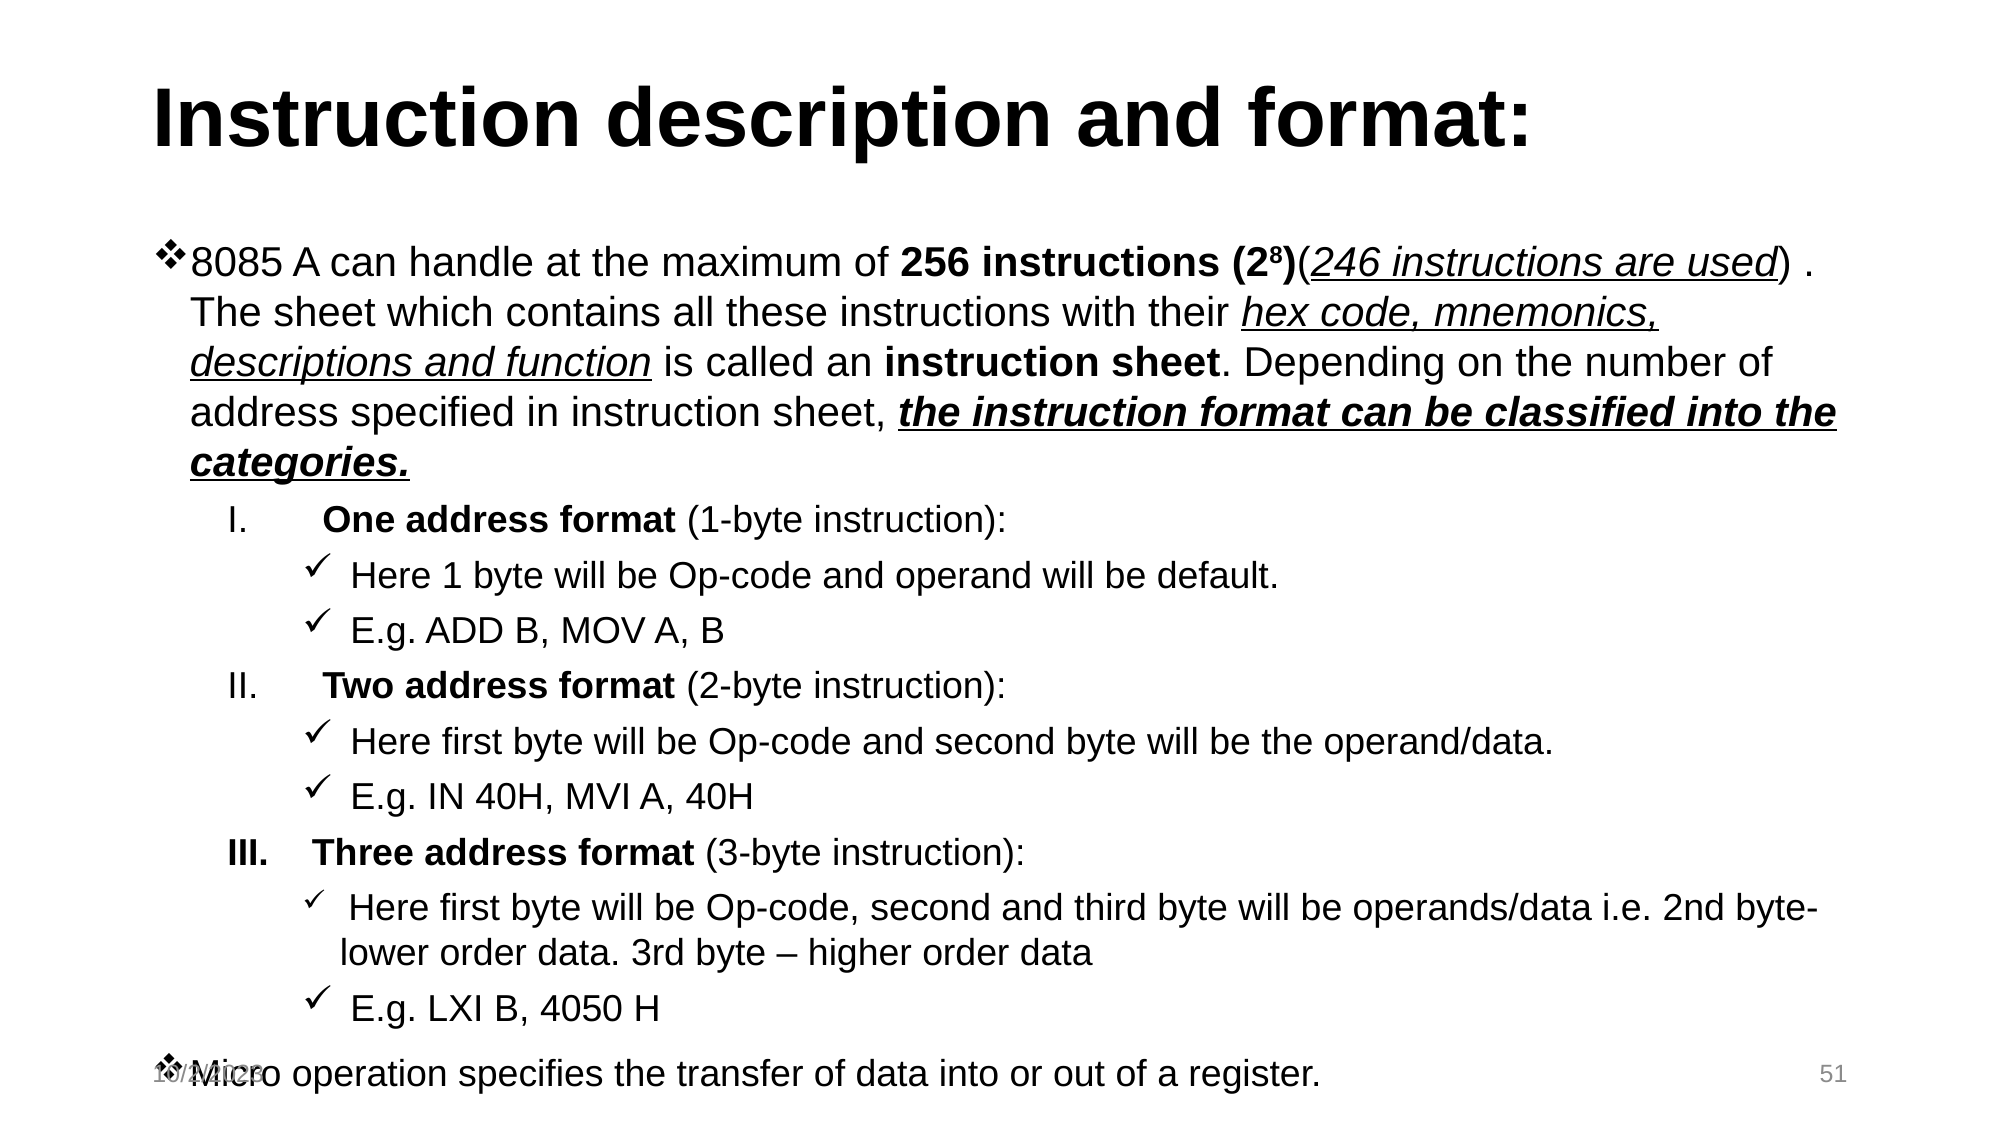

# Instruction description and format:
8085 A can handle at the maximum of 256 instructions (28)(246 instructions are used) . The sheet which contains all these instructions with their hex code, mnemonics, descriptions and function is called an instruction sheet. Depending on the number of address specified in instruction sheet, the instruction format can be classified into the categories.
 One address format (1-byte instruction):
 Here 1 byte will be Op-code and operand will be default.
 E.g. ADD B, MOV A, B
 Two address format (2-byte instruction):
 Here first byte will be Op-code and second byte will be the operand/data.
 E.g. IN 40H, MVI A, 40H
Three address format (3-byte instruction):
 Here first byte will be Op-code, second and third byte will be operands/data i.e. 2nd byte- lower order data. 3rd byte – higher order data
 E.g. LXI B, 4050 H
Micro operation specifies the transfer of data into or out of a register.
10/2/2023
51